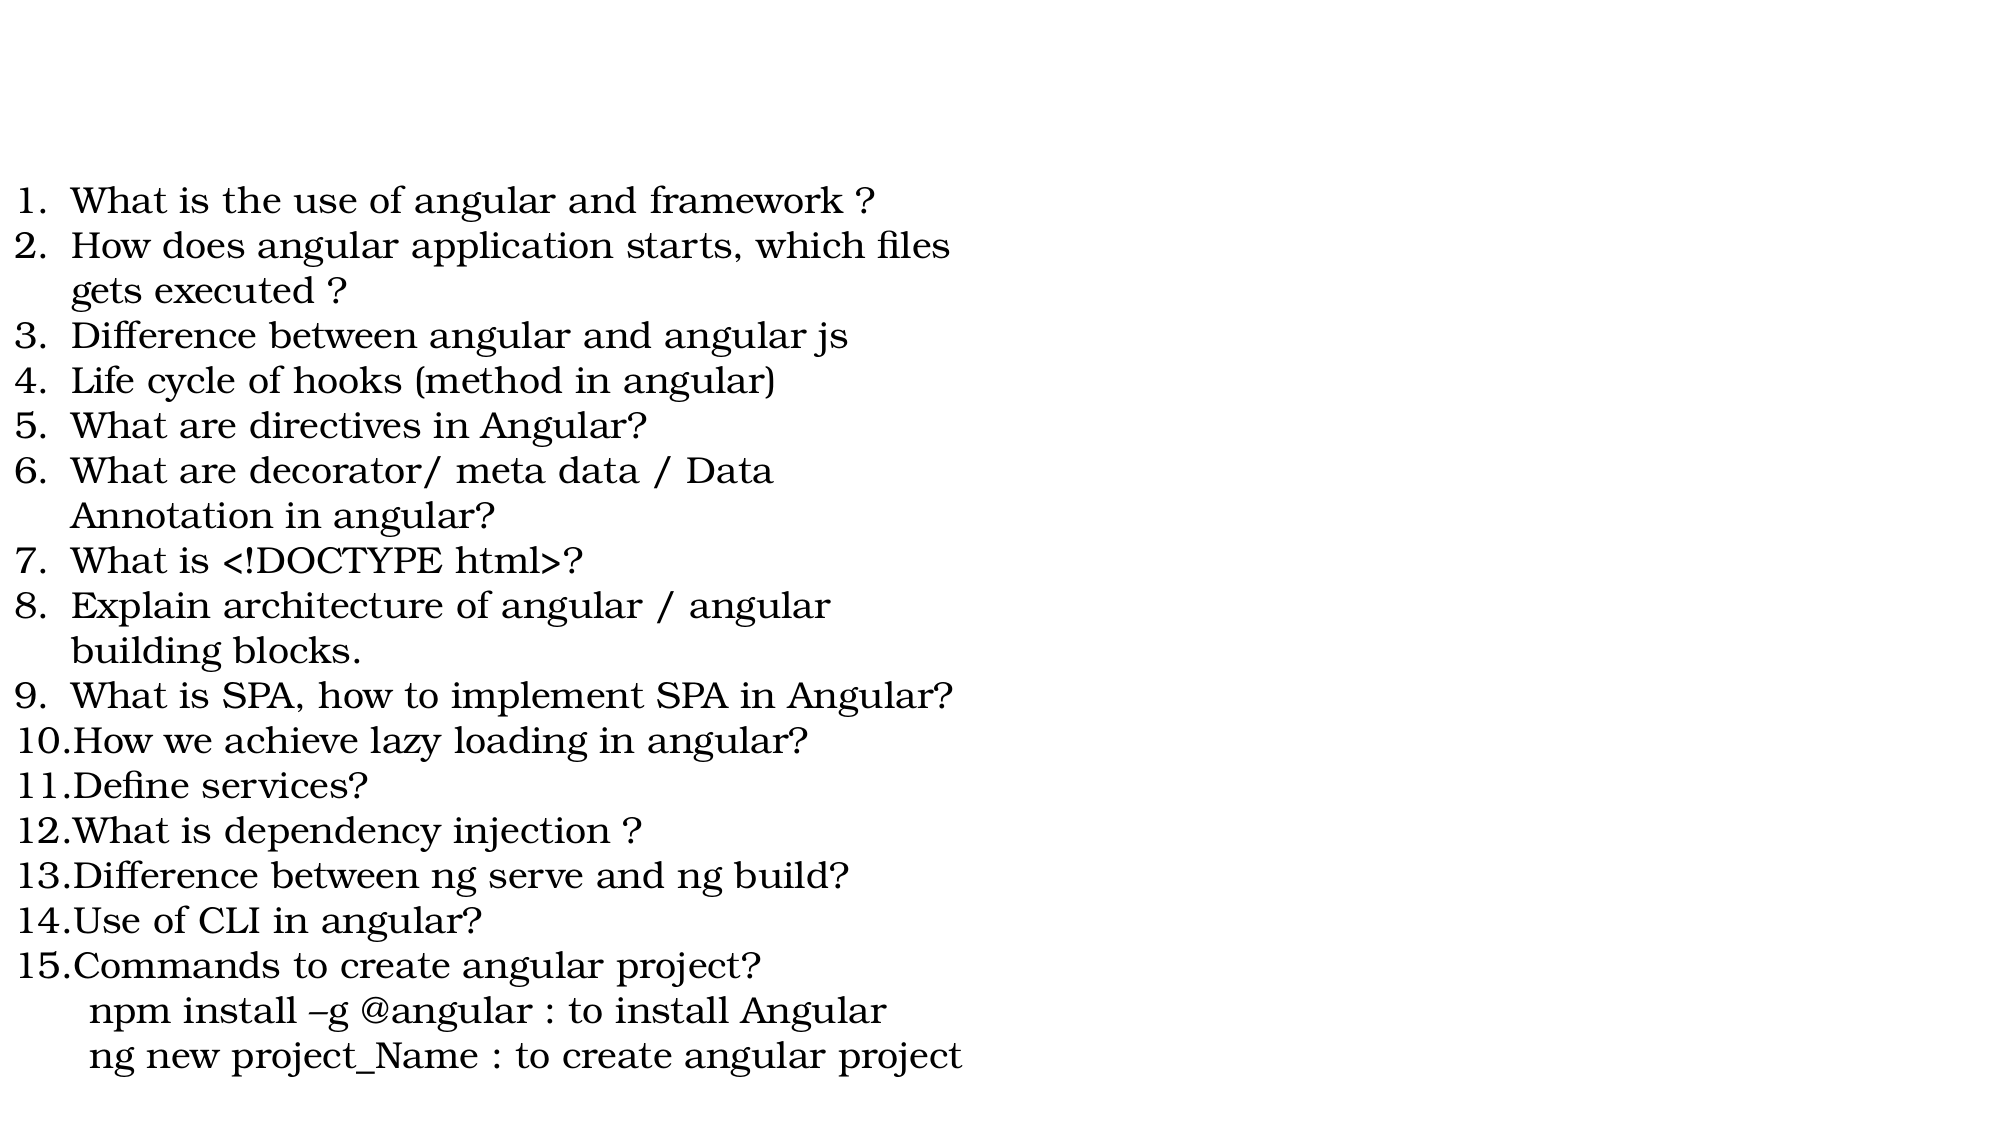

What is the use of angular and framework ?
How does angular application starts, which files gets executed ?
Difference between angular and angular js
Life cycle of hooks (method in angular)
What are directives in Angular?
What are decorator/ meta data / Data Annotation in angular?
What is <!DOCTYPE html>?
Explain architecture of angular / angular building blocks.
What is SPA, how to implement SPA in Angular?
How we achieve lazy loading in angular?
Define services?
What is dependency injection ?
Difference between ng serve and ng build?
Use of CLI in angular?
Commands to create angular project?
npm install –g @angular : to install Angular
ng new project_Name : to create angular project